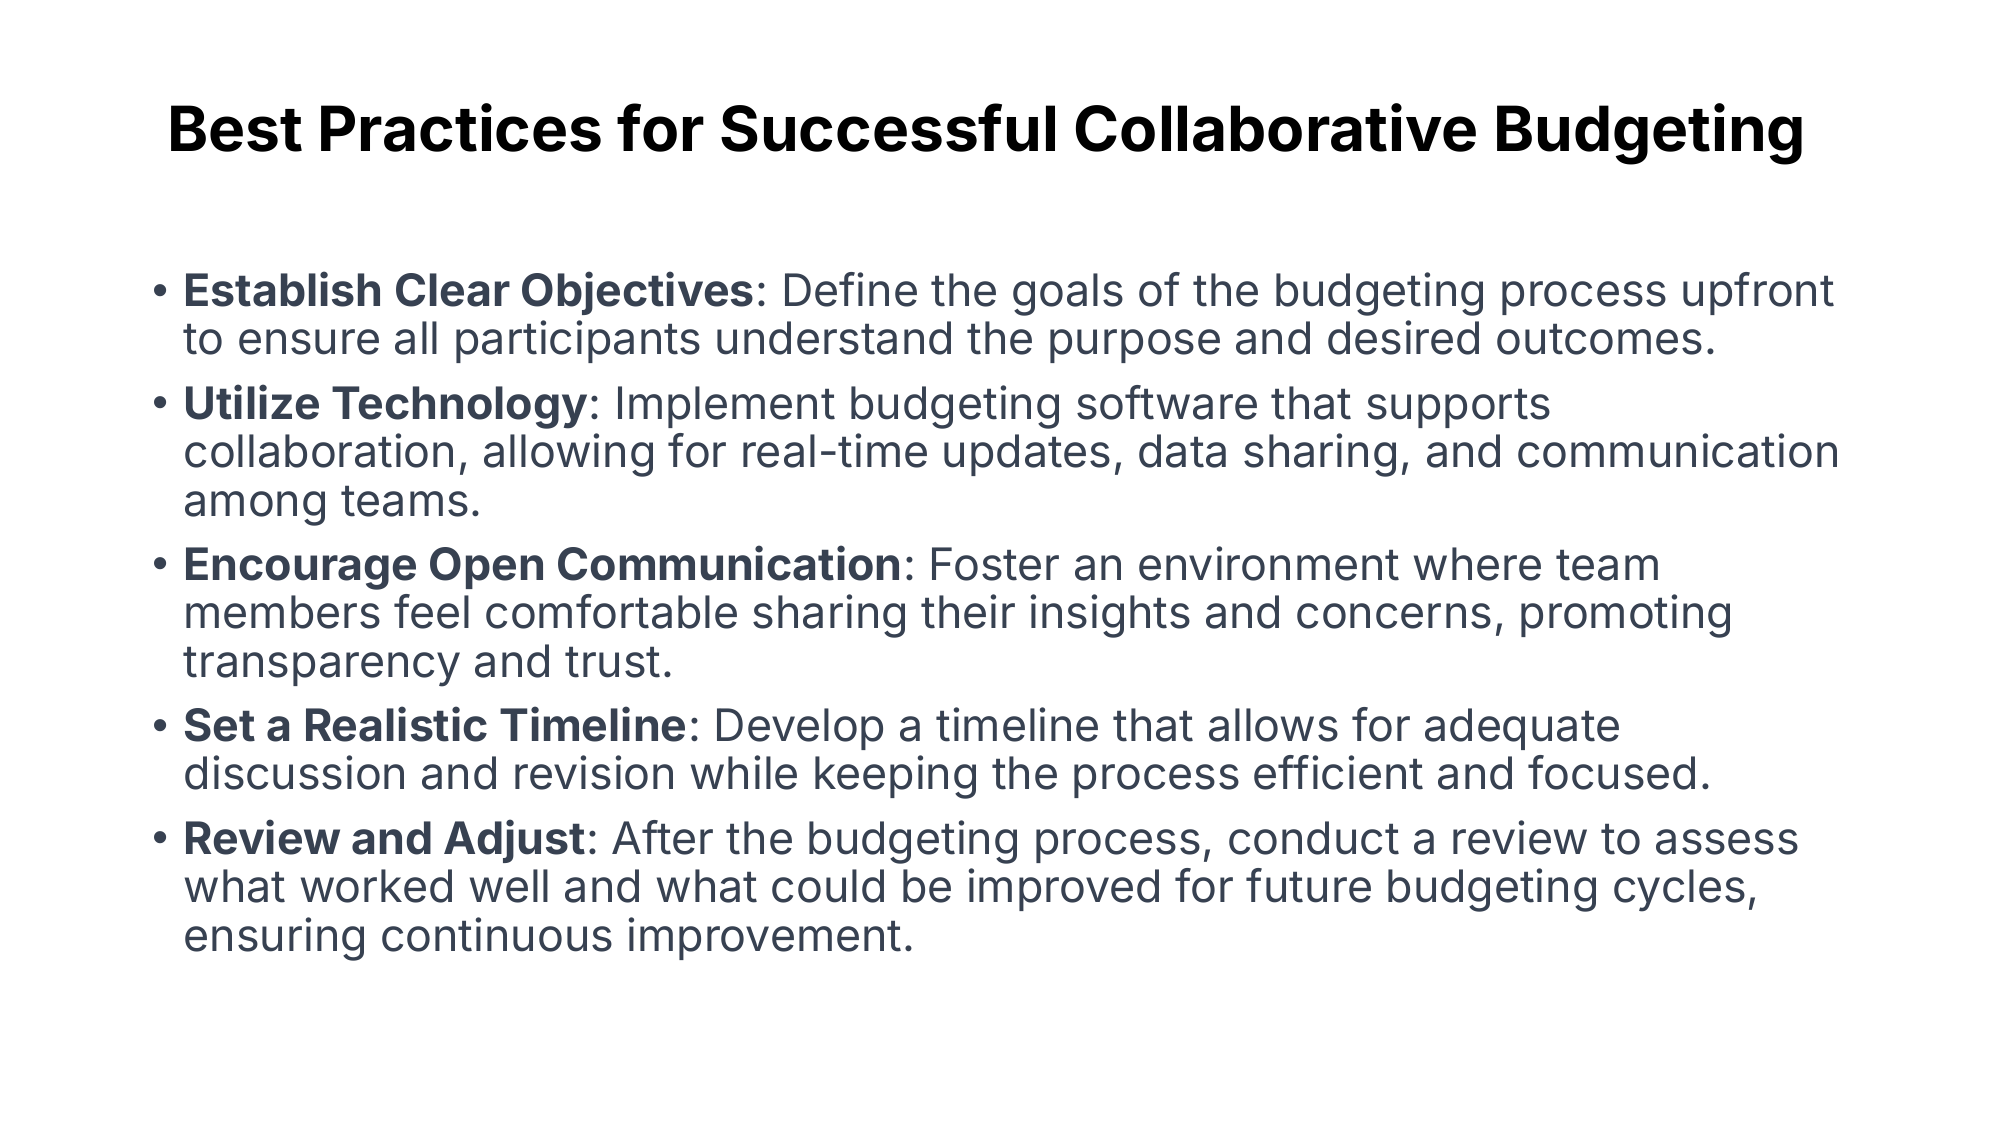

# Best Practices for Successful Collaborative Budgeting
Establish Clear Objectives: Define the goals of the budgeting process upfront to ensure all participants understand the purpose and desired outcomes.
Utilize Technology: Implement budgeting software that supports collaboration, allowing for real-time updates, data sharing, and communication among teams.
Encourage Open Communication: Foster an environment where team members feel comfortable sharing their insights and concerns, promoting transparency and trust.
Set a Realistic Timeline: Develop a timeline that allows for adequate discussion and revision while keeping the process efficient and focused.
Review and Adjust: After the budgeting process, conduct a review to assess what worked well and what could be improved for future budgeting cycles, ensuring continuous improvement.